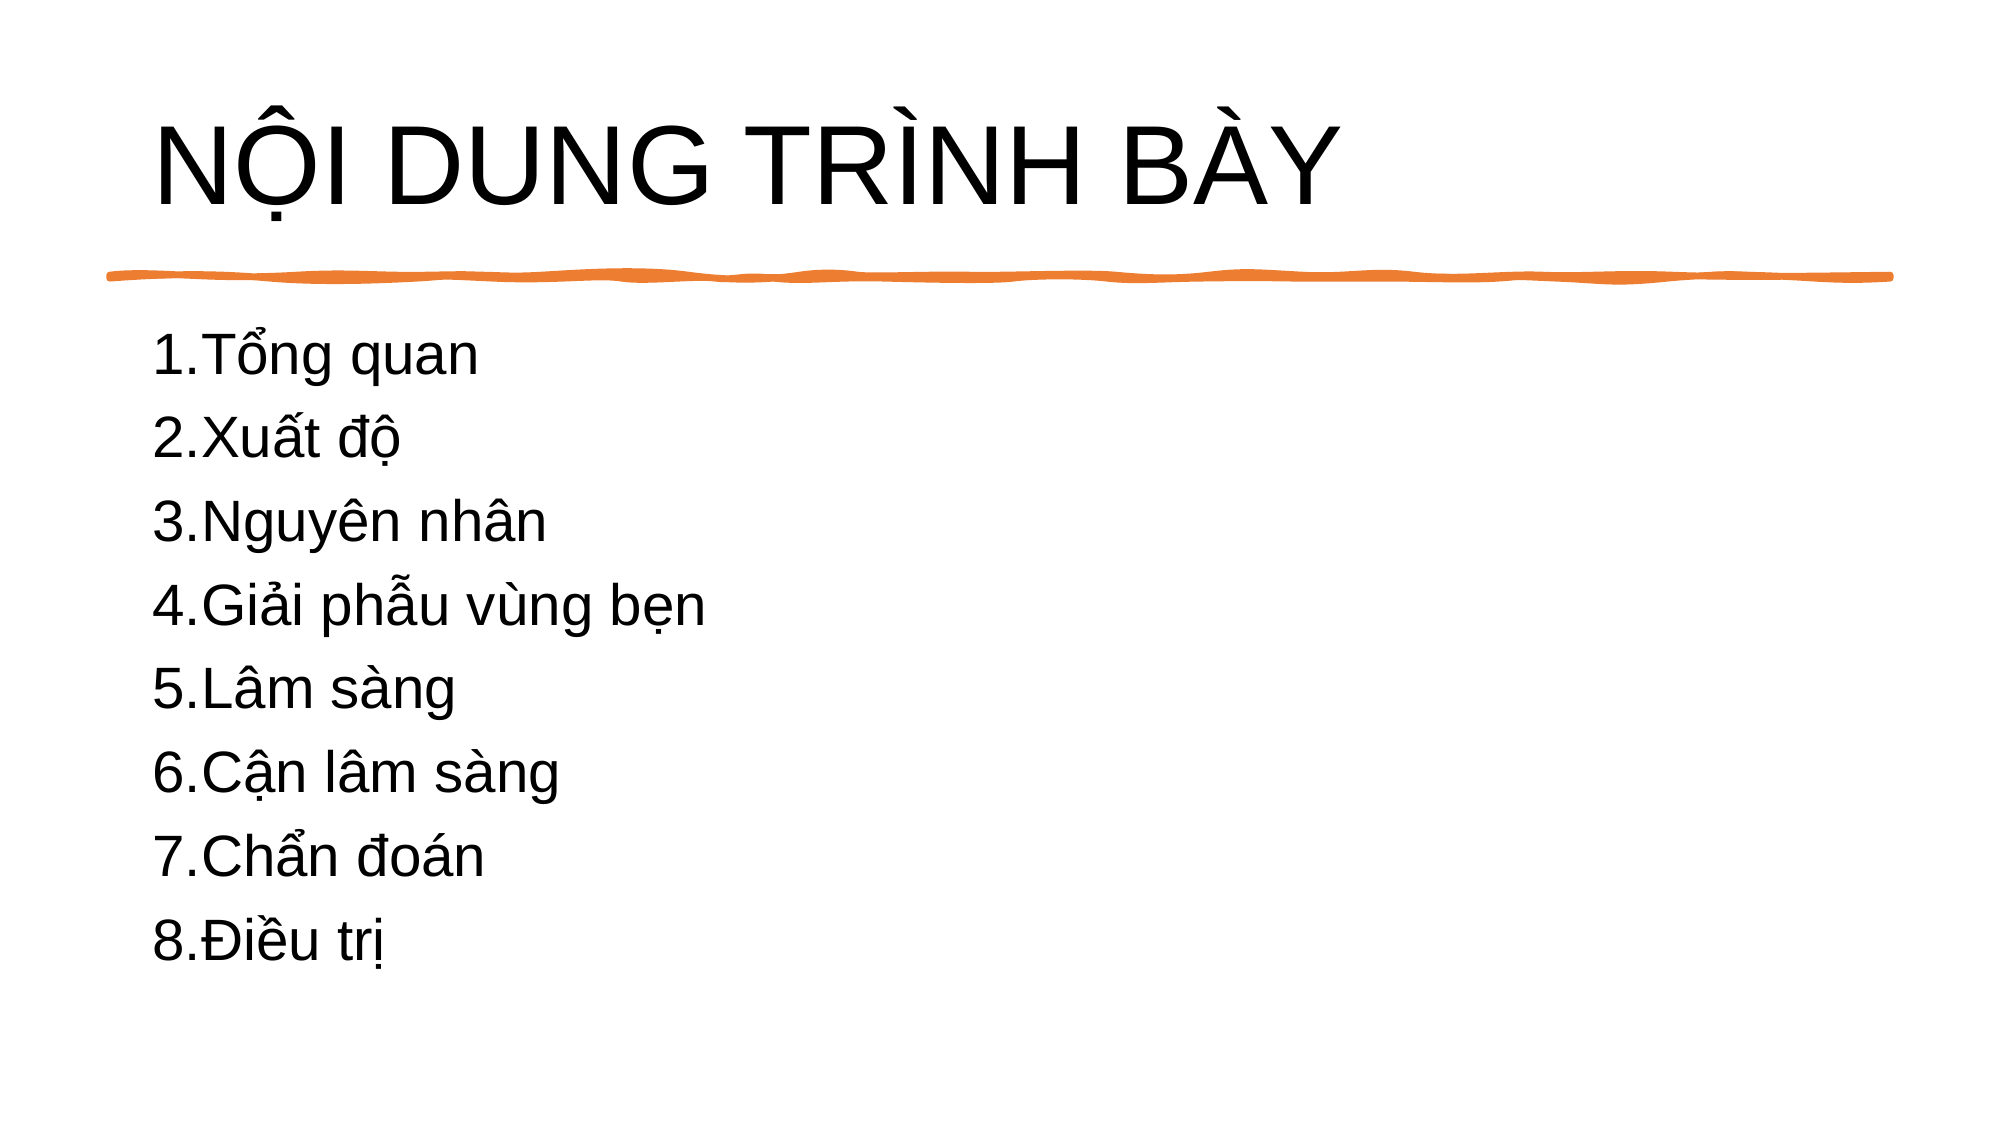

# NỘI DUNG TRÌNH BÀY

1.Tổng quan
2.Xuất độ
3.Nguyên nhân
4.Giải phẫu vùng bẹn
5.Lâm sàng
6.Cận lâm sàng
7.Chẩn đoán
8.Điều trị